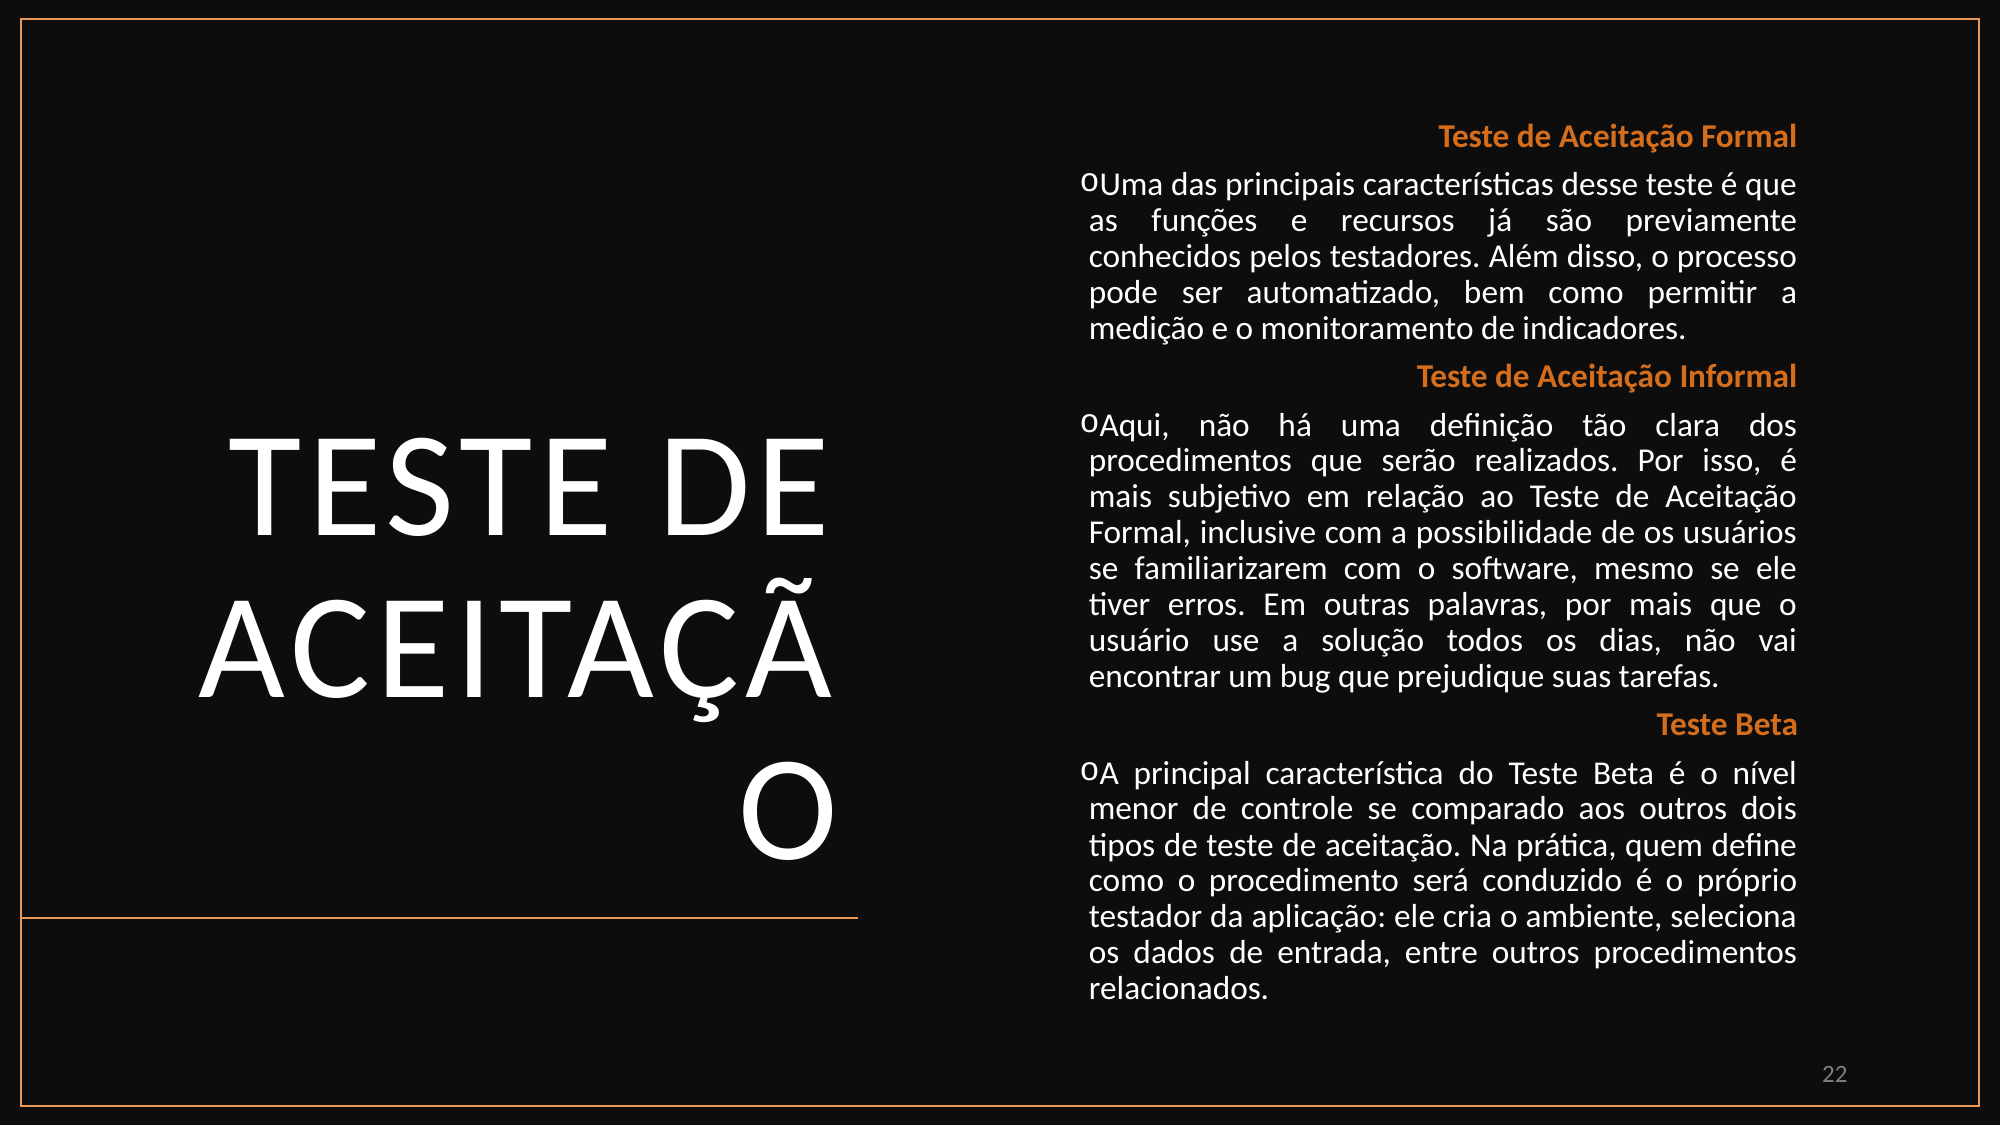

# Teste de Aceitação
Teste de Aceitação Formal
Uma das principais características desse teste é que as funções e recursos já são previamente conhecidos pelos testadores. Além disso, o processo pode ser automatizado, bem como permitir a medição e o monitoramento de indicadores.
Teste de Aceitação Informal
Aqui, não há uma definição tão clara dos procedimentos que serão realizados. Por isso, é mais subjetivo em relação ao Teste de Aceitação Formal, inclusive com a possibilidade de os usuários se familiarizarem com o software, mesmo se ele tiver erros. Em outras palavras, por mais que o usuário use a solução todos os dias, não vai encontrar um bug que prejudique suas tarefas.
Teste Beta
A principal característica do Teste Beta é o nível menor de controle se comparado aos outros dois tipos de teste de aceitação. Na prática, quem define como o procedimento será conduzido é o próprio testador da aplicação: ele cria o ambiente, seleciona os dados de entrada, entre outros procedimentos relacionados.
22